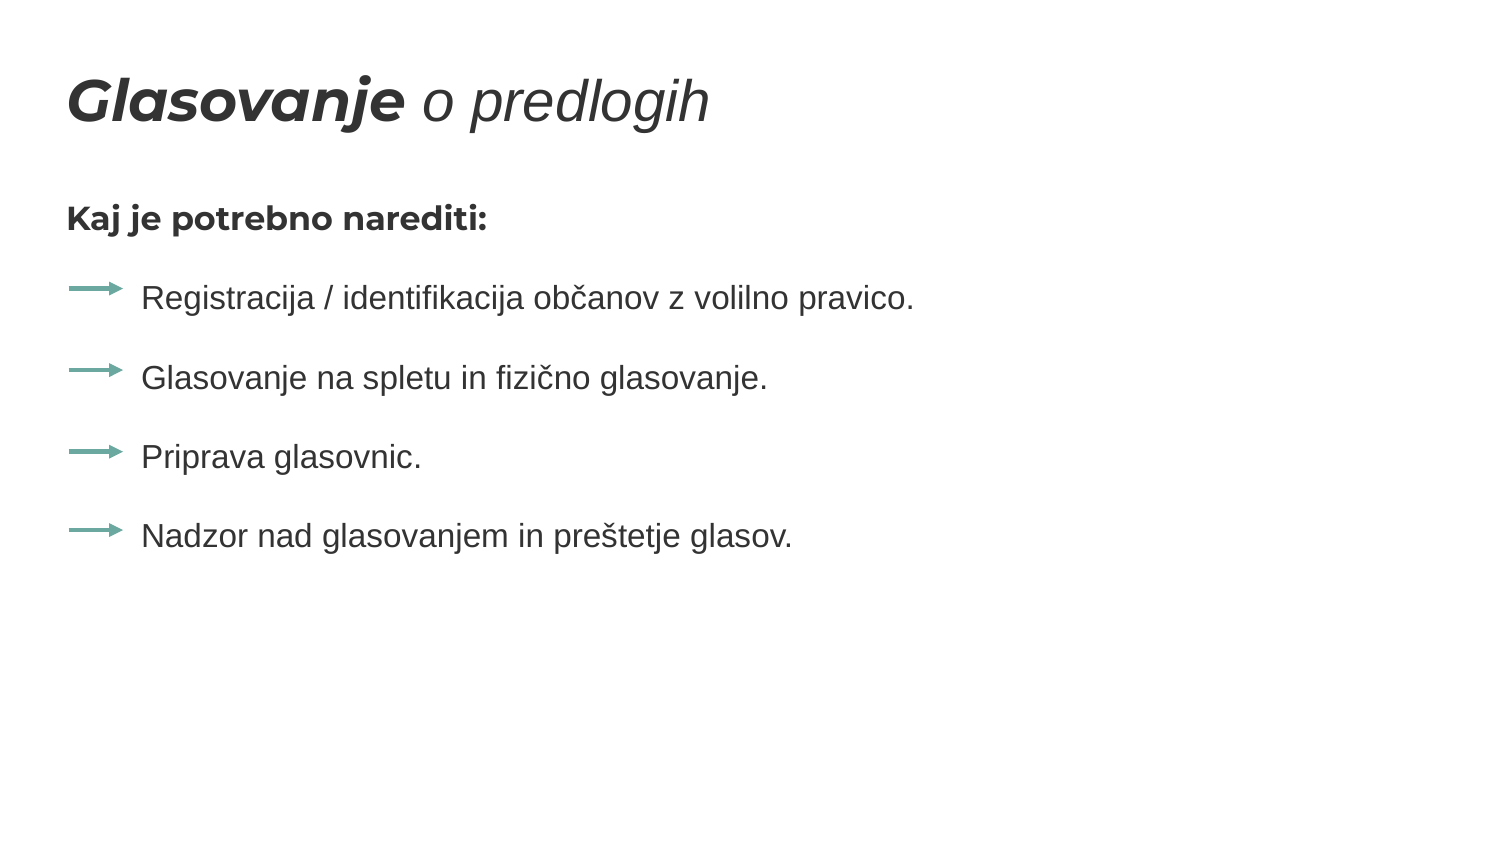

# Glasovanje o predlogih
Kaj je potrebno narediti:
Registracija / identifikacija občanov z volilno pravico.
Glasovanje na spletu in fizično glasovanje.
Priprava glasovnic.
Nadzor nad glasovanjem in preštetje glasov.